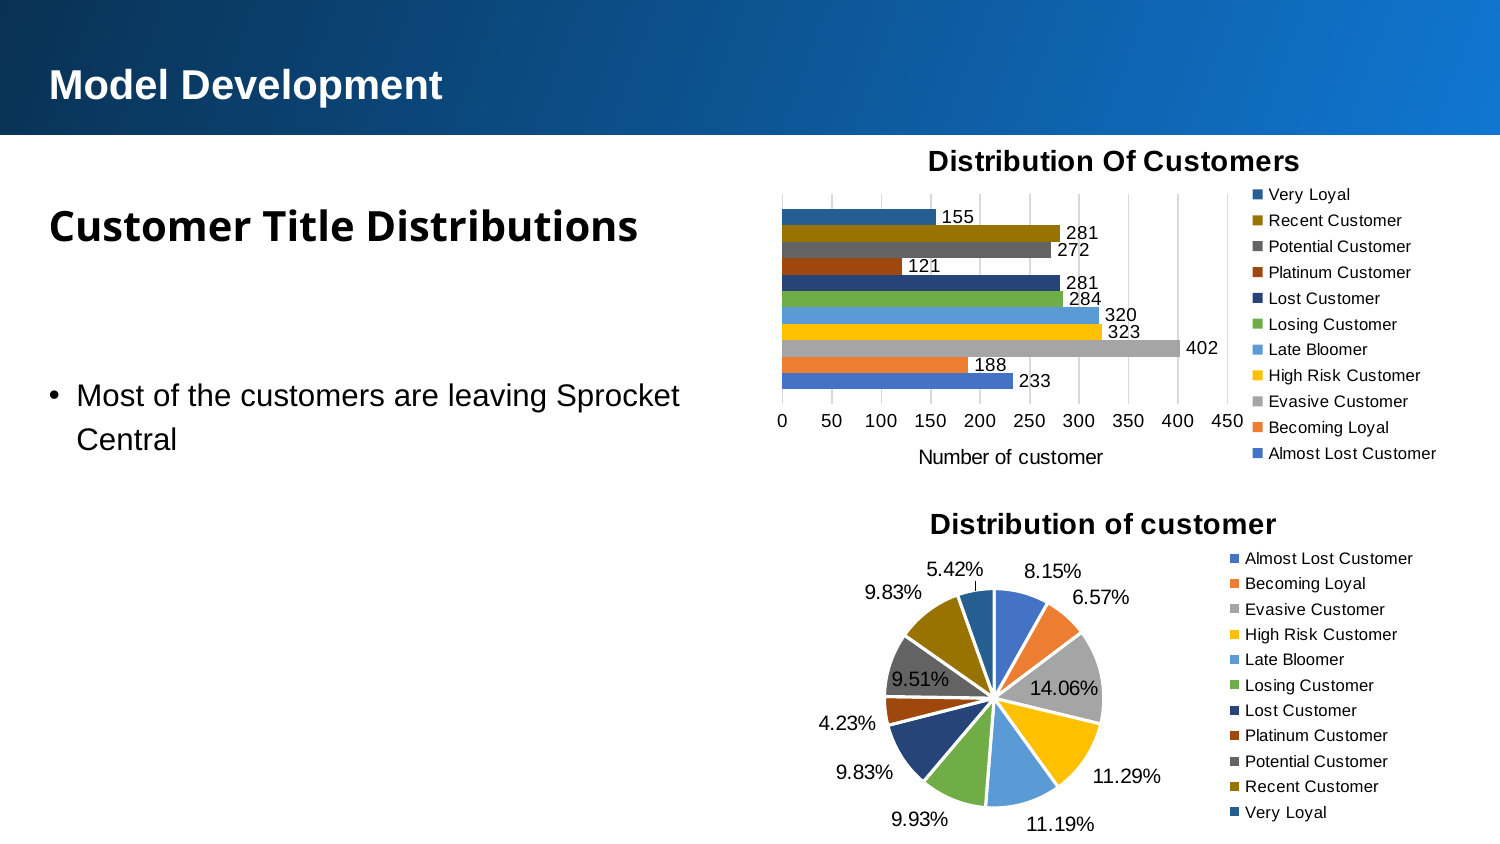

Model Development

### Chart: Distribution Of Customers

| Category | Almost Lost Customer | Becoming Loyal | Evasive Customer | High Risk Customer | Late Bloomer | Losing Customer | Lost Customer | Platinum Customer | Potential Customer | Recent Customer | Very Loyal |
|---|---|---|---|---|---|---|---|---|---|---|---|
| Total | 233.0 | 188.0 | 402.0 | 323.0 | 320.0 | 284.0 | 281.0 | 121.0 | 272.0 | 281.0 | 155.0 |
Customer Title Distributions
Most of the customers are leaving Sprocket Central

### Chart: Distribution of customer

| Category | Total |
|---|---|
| Almost Lost Customer | 0.08146853146853147 |
| Becoming Loyal | 0.06573426573426573 |
| Evasive Customer | 0.14055944055944056 |
| High Risk Customer | 0.11293706293706293 |
| Late Bloomer | 0.11188811188811189 |
| Losing Customer | 0.0993006993006993 |
| Lost Customer | 0.09825174825174825 |
| Platinum Customer | 0.04230769230769231 |
| Potential Customer | 0.0951048951048951 |
| Recent Customer | 0.09825174825174825 |
| Very Loyal | 0.05419580419580419 |